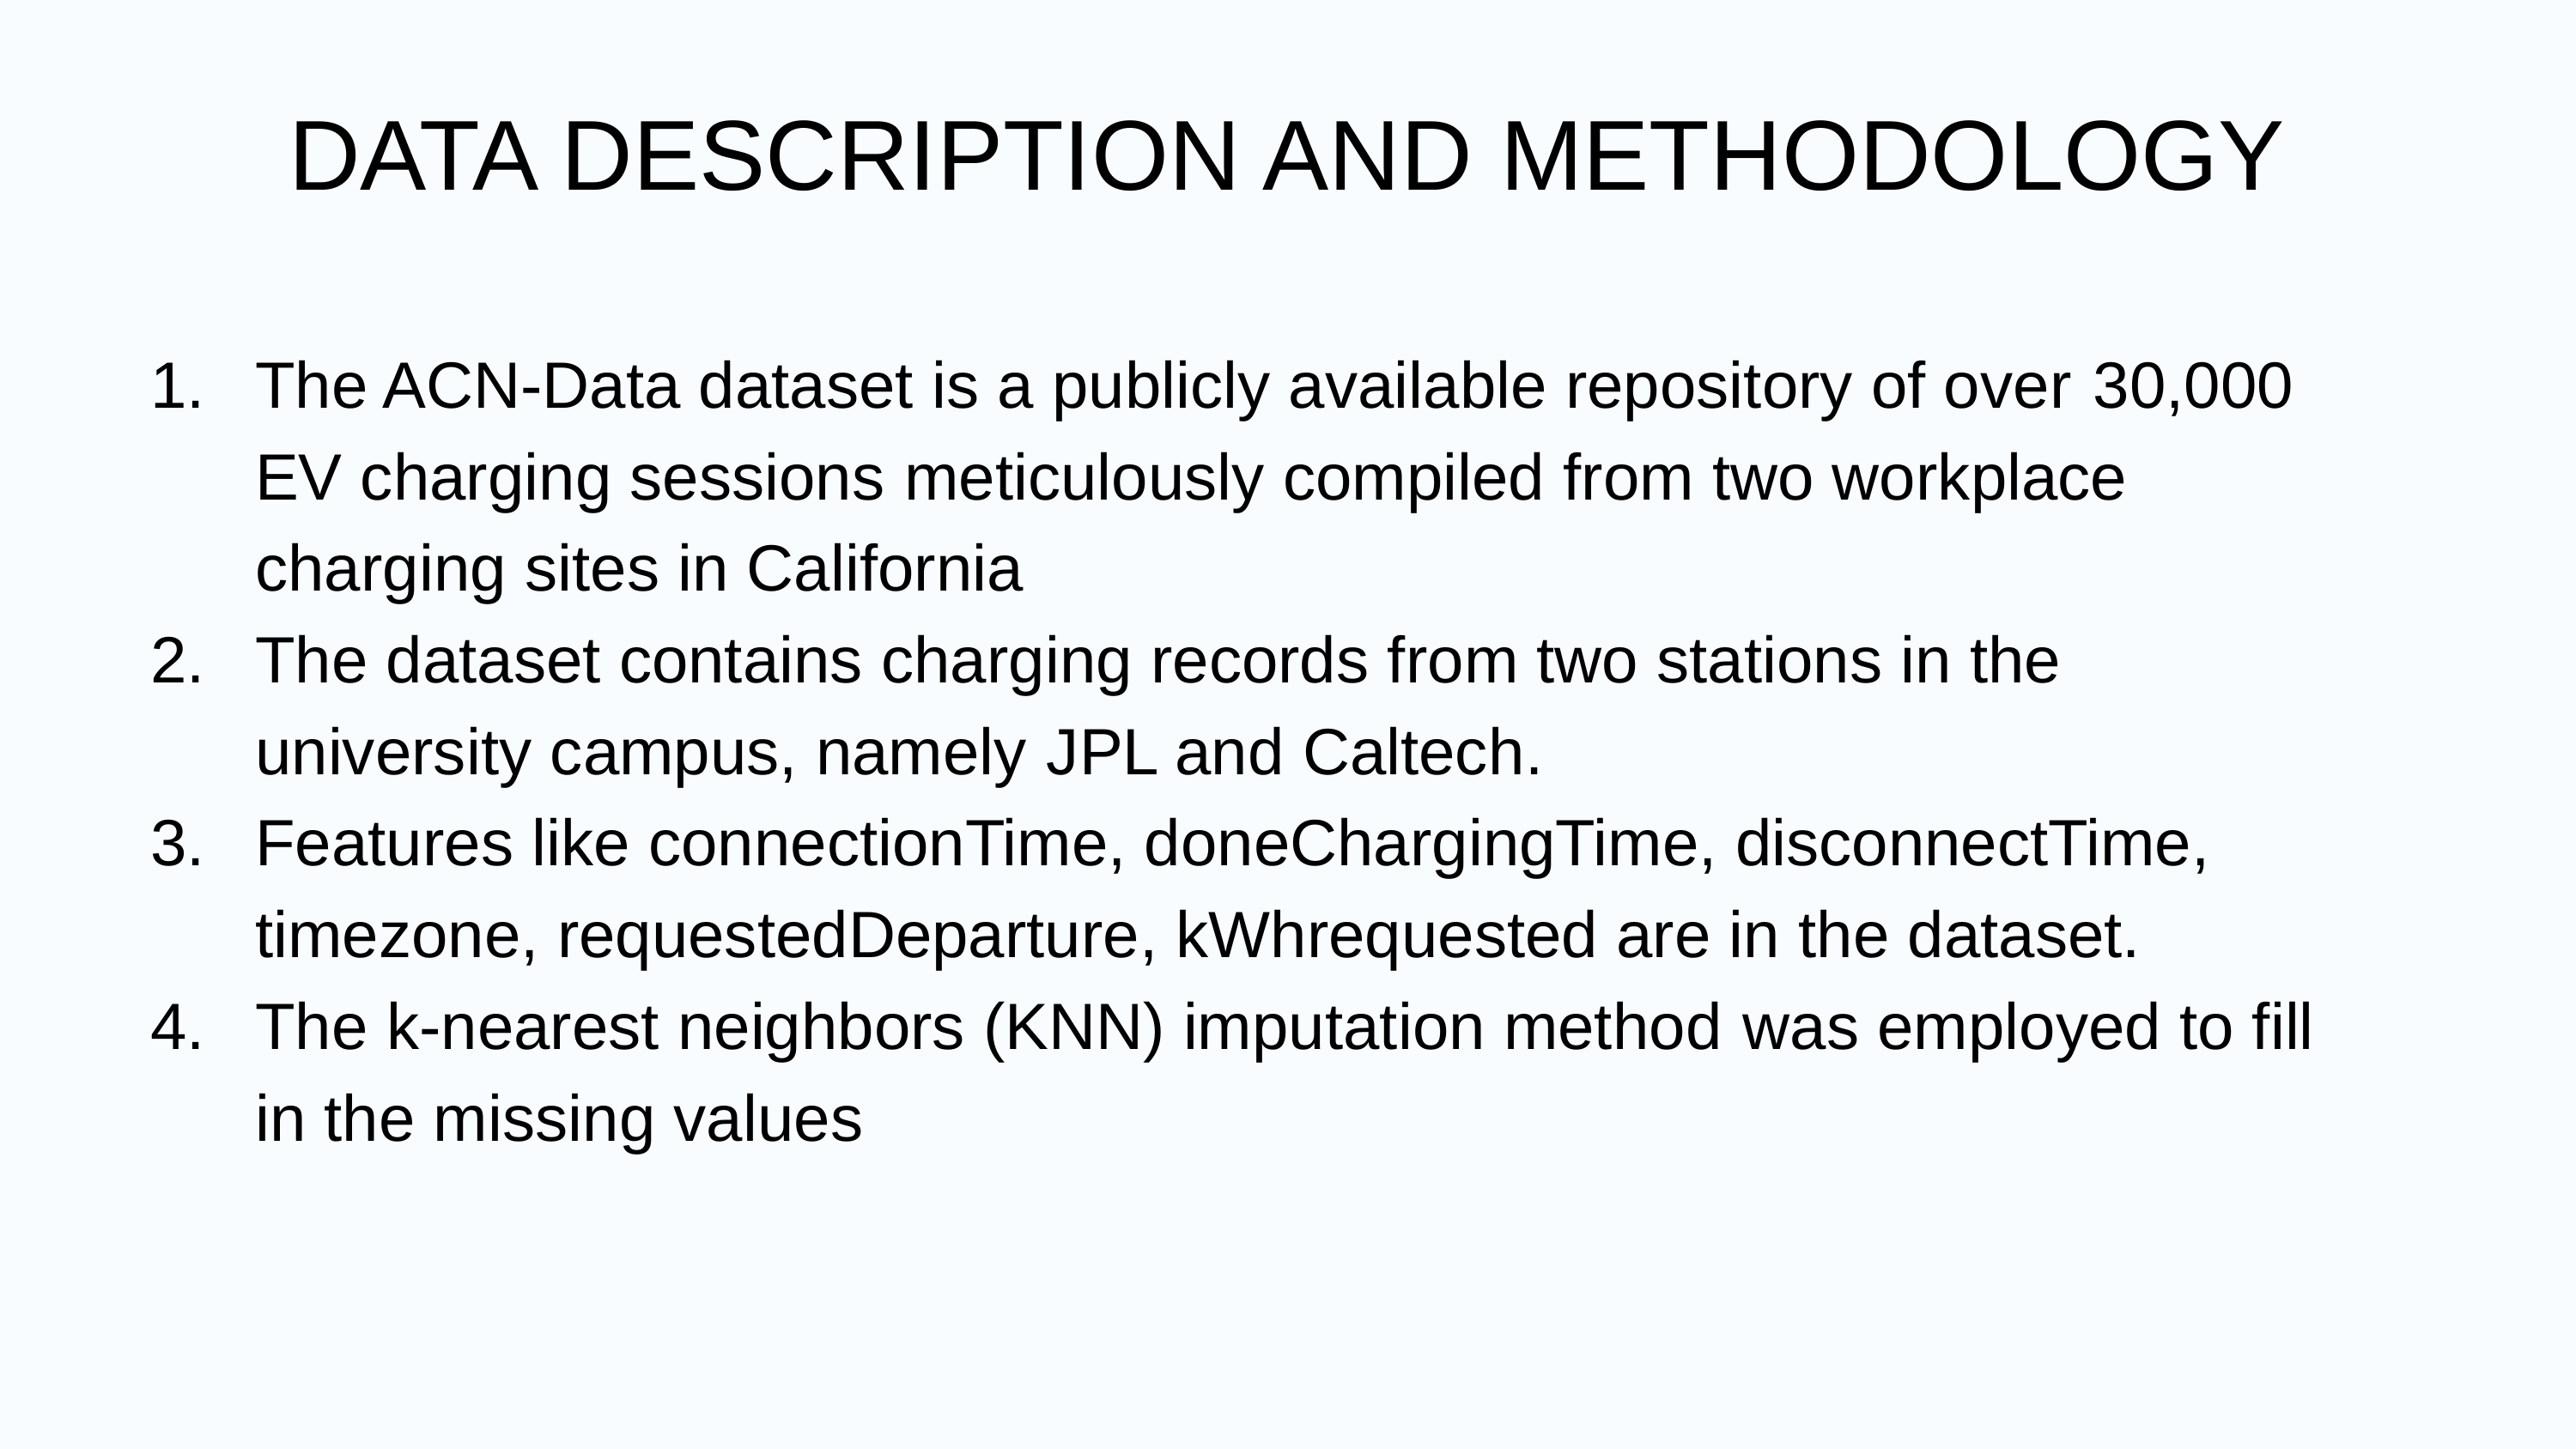

DATA DESCRIPTION AND METHODOLOGY

The ACN-Data dataset is a publicly available repository of over 30,000 EV charging sessions meticulously compiled from two workplace charging sites in California
The dataset contains charging records from two stations in the university campus, namely JPL and Caltech.
Features like connectionTime, doneChargingTime, disconnectTime, timezone, requestedDeparture, kWhrequested are in the dataset.
The k-nearest neighbors (KNN) imputation method was employed to fill in the missing values